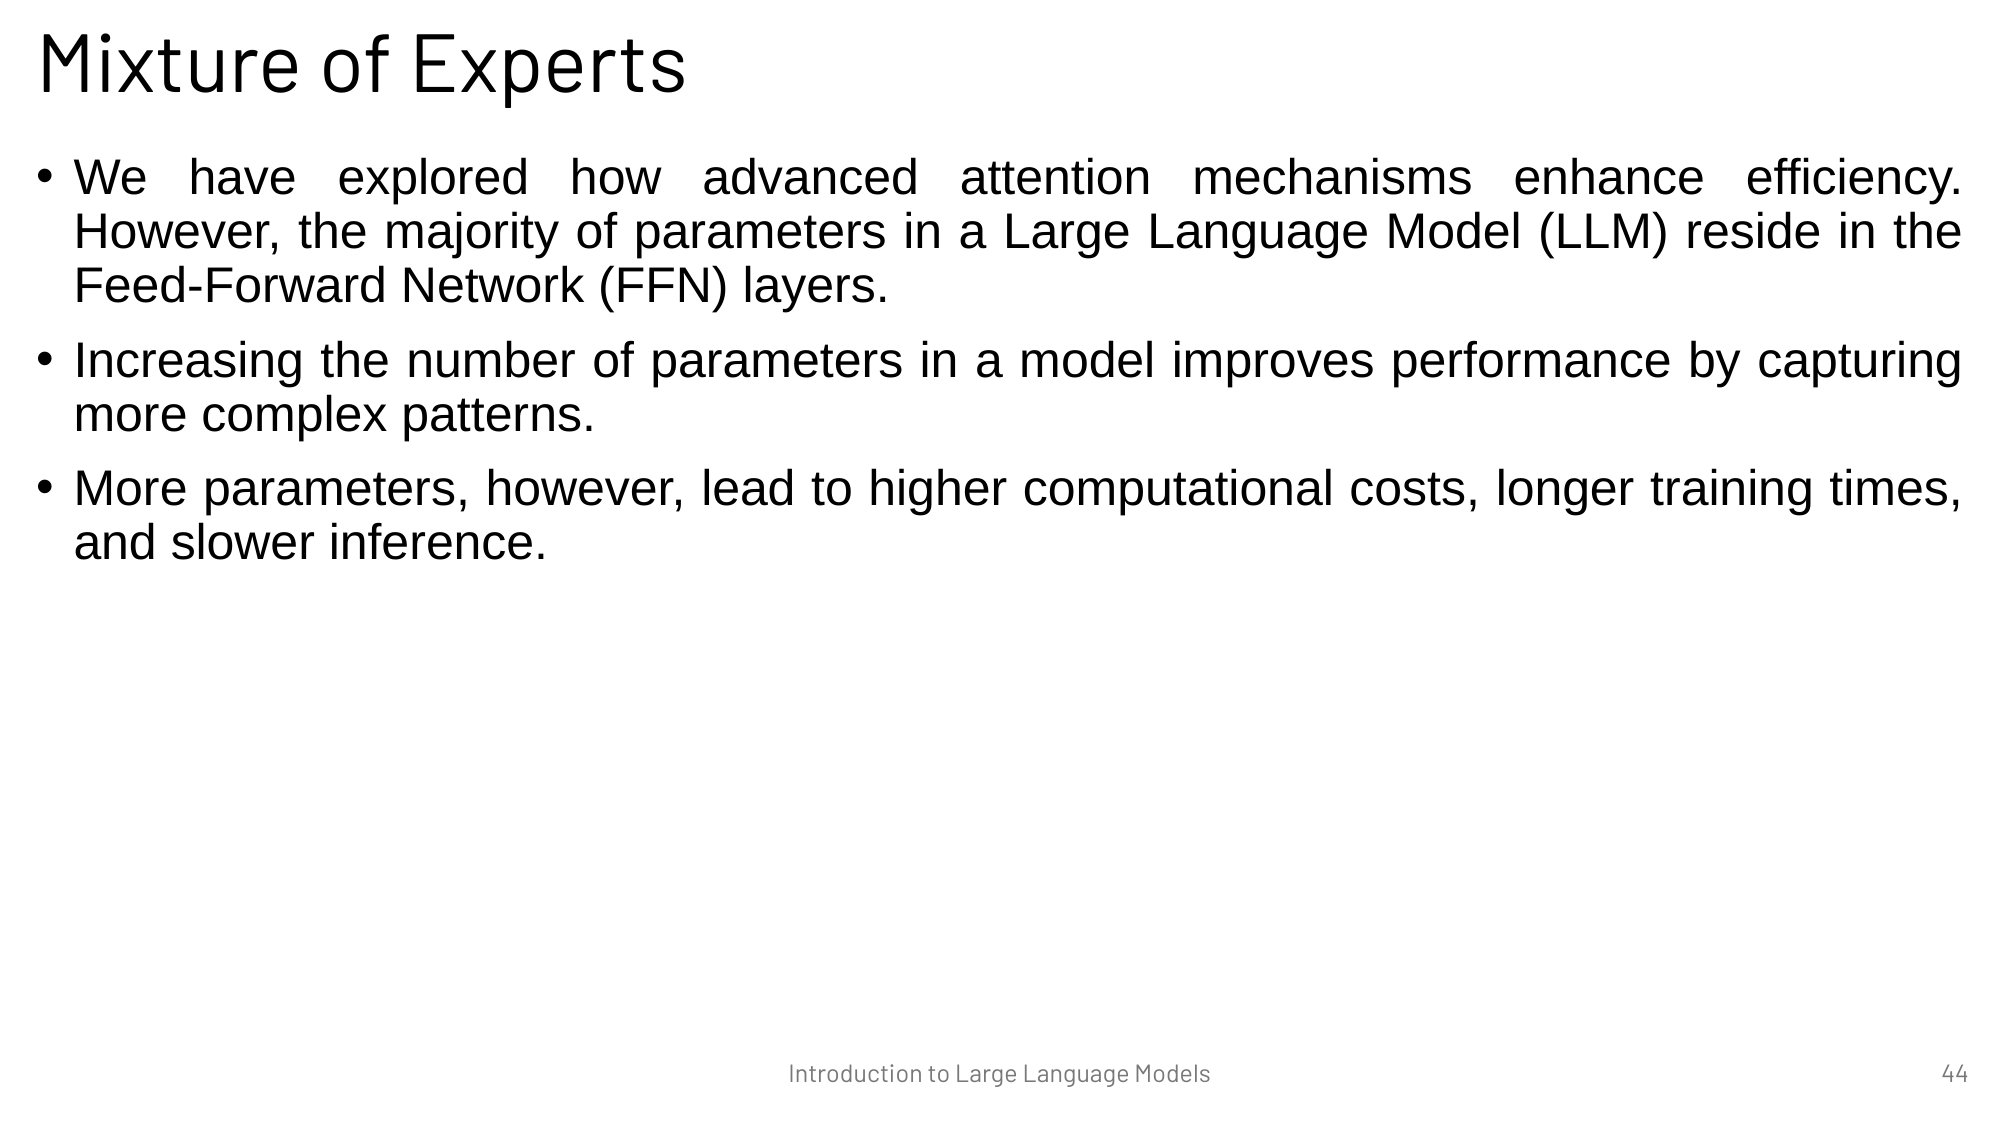

# Mixture of Experts
We have explored how advanced attention mechanisms enhance efficiency. However, the majority of parameters in a Large Language Model (LLM) reside in the Feed-Forward Network (FFN) layers.
Increasing the number of parameters in a model improves performance by capturing more complex patterns.
More parameters, however, lead to higher computational costs, longer training times, and slower inference.

Introduction to Large Language Models
44